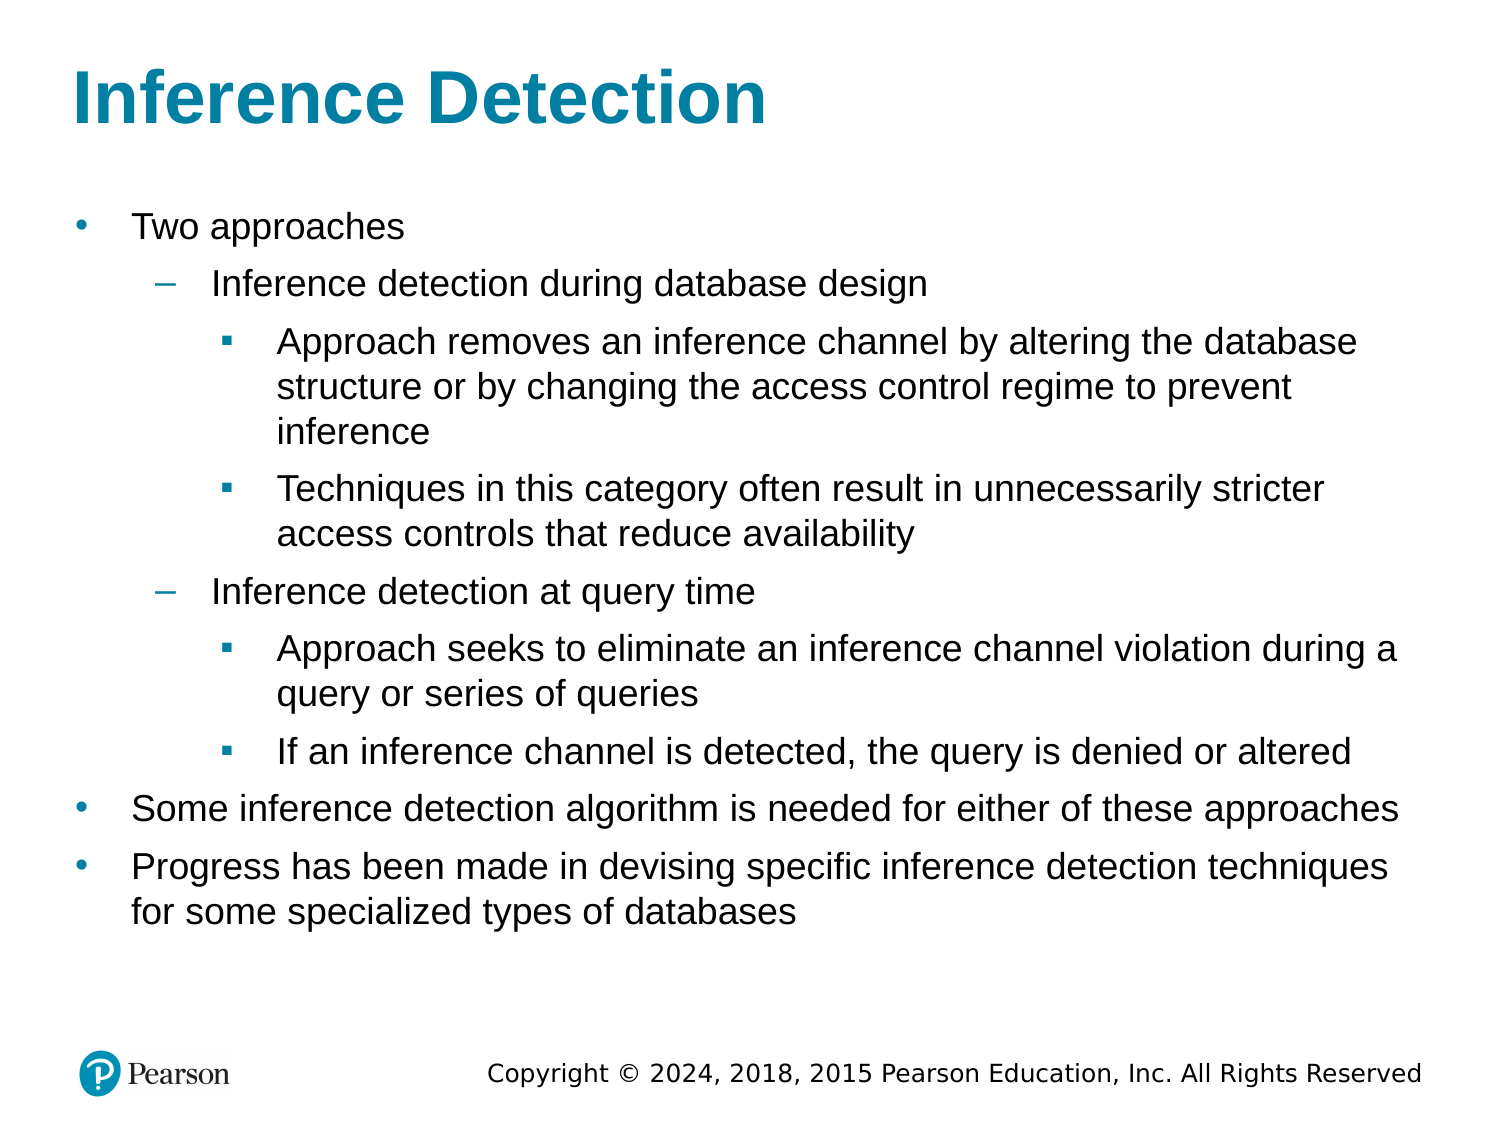

# Inference Detection
Two approaches
Inference detection during database design
Approach removes an inference channel by altering the database structure or by changing the access control regime to prevent inference
Techniques in this category often result in unnecessarily stricter access controls that reduce availability
Inference detection at query time
Approach seeks to eliminate an inference channel violation during a query or series of queries
If an inference channel is detected, the query is denied or altered
Some inference detection algorithm is needed for either of these approaches
Progress has been made in devising specific inference detection techniques for some specialized types of databases